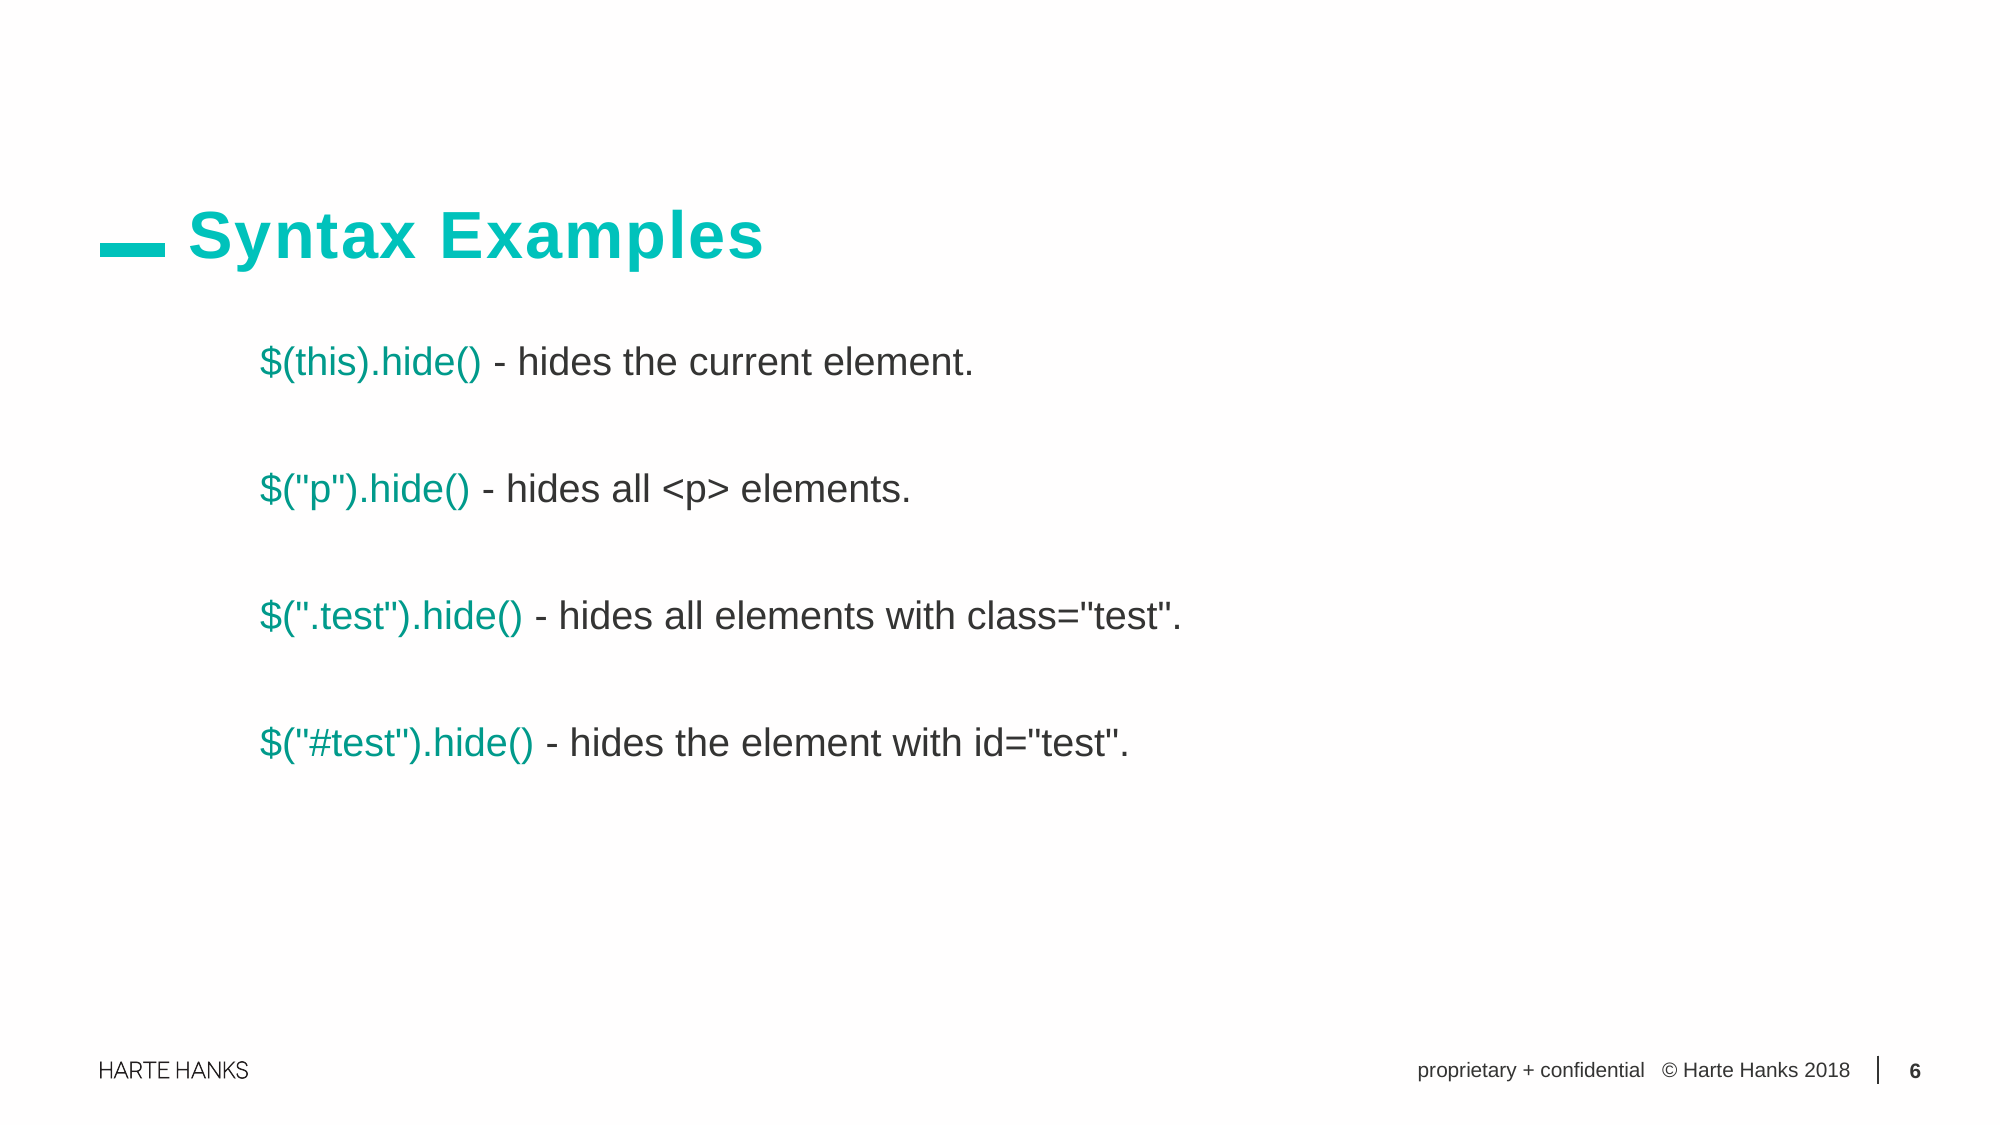

Syntax Examples
$(this).hide() - hides the current element.

$("p").hide() - hides all <p> elements.

$(".test").hide() - hides all elements with class="test".

$("#test").hide() - hides the element with id="test".